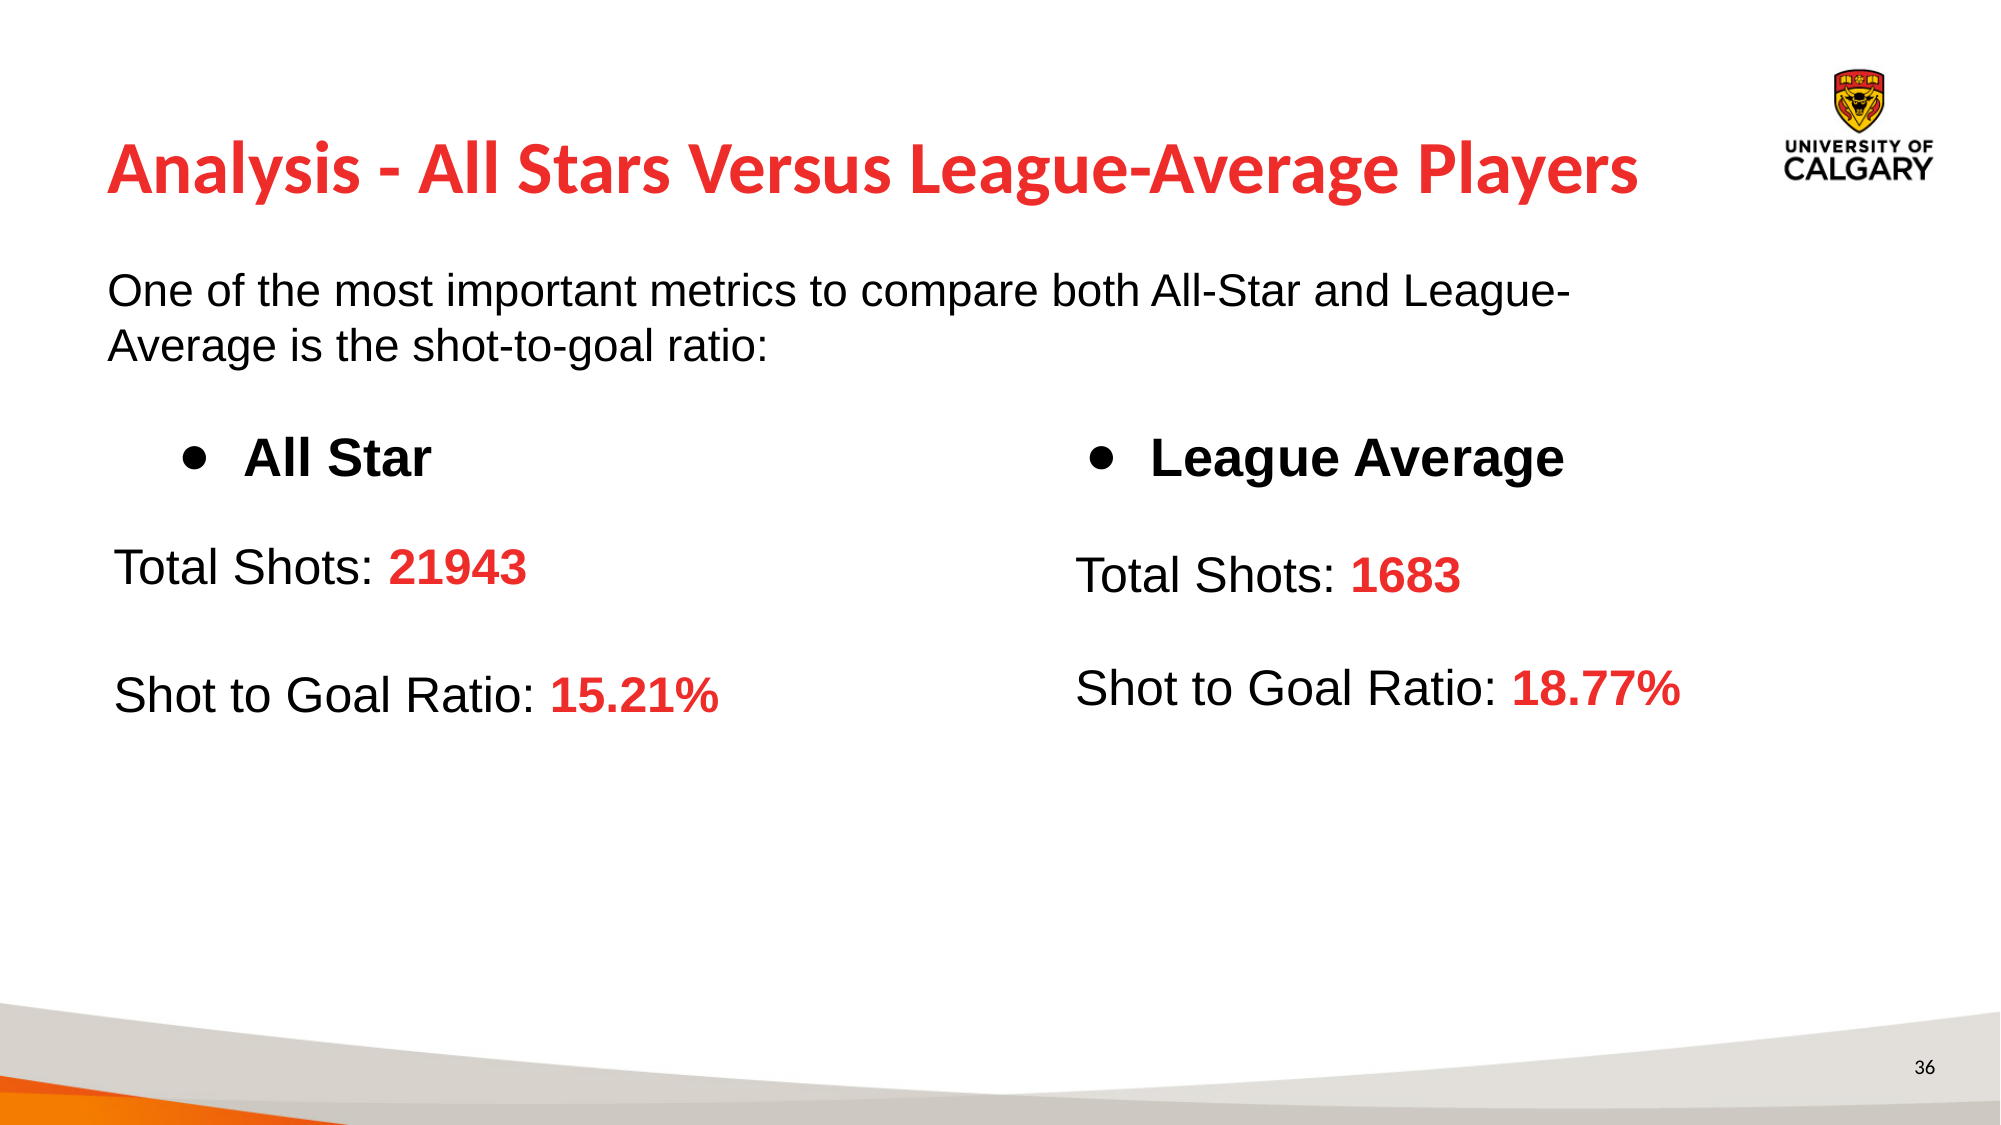

# Analysis - All Stars Versus League-Average Players
One of the most important metrics to compare both All-Star and League-Average is the shot-to-goal ratio:
All Star
League Average
Total Shots: 21943
Total Shots: 1683
Shot to Goal Ratio: 18.77%
Shot to Goal Ratio: 15.21%
36